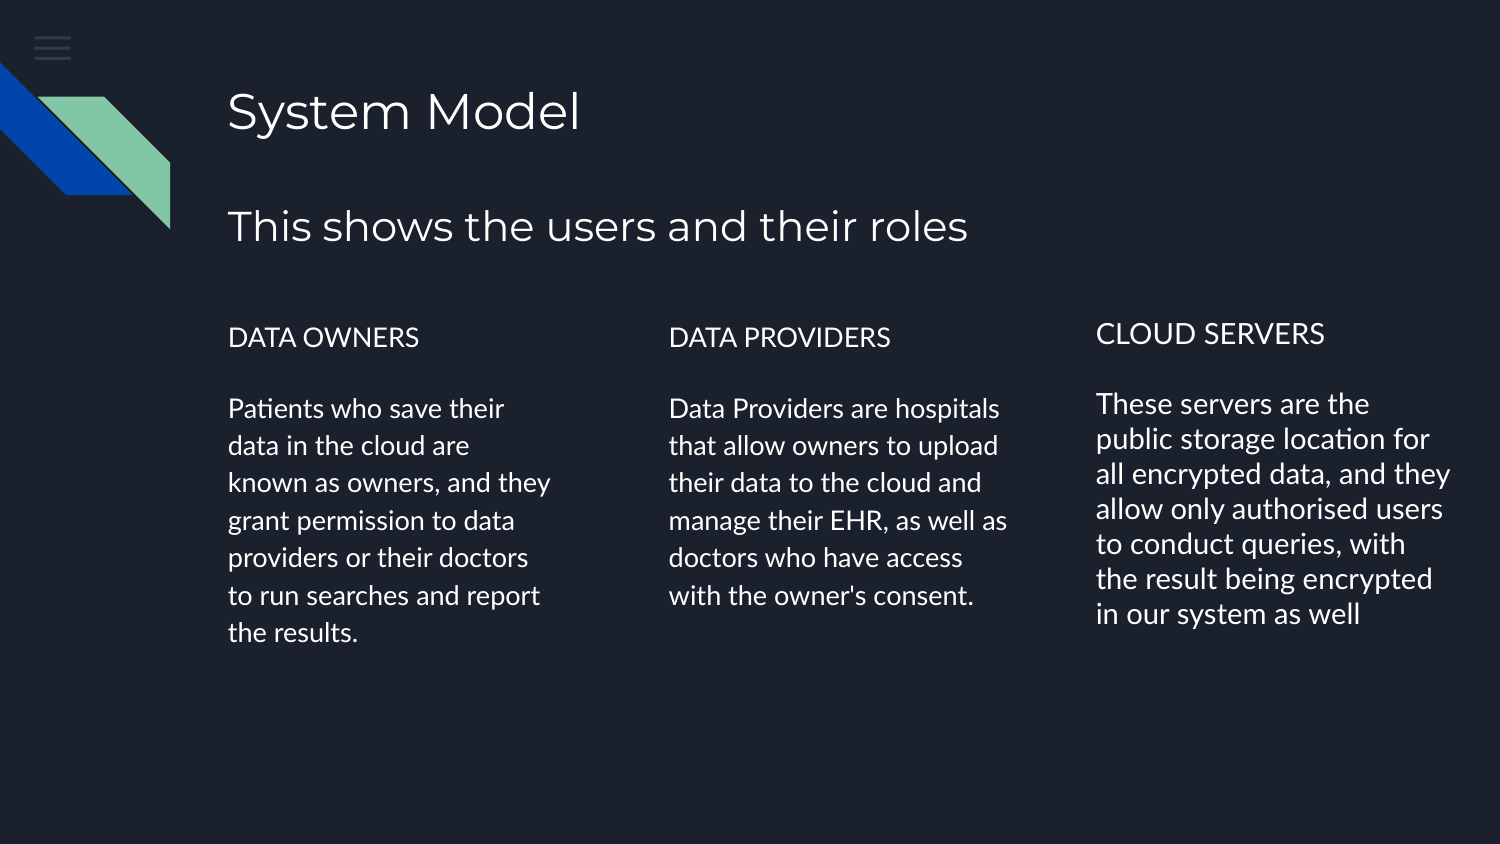

# System Model

This shows the users and their roles
DATA OWNERS
Patients who save their data in the cloud are known as owners, and they grant permission to data providers or their doctors to run searches and report the results.
DATA PROVIDERS
Data Providers are hospitals that allow owners to upload their data to the cloud and manage their EHR, as well as doctors who have access with the owner's consent.
CLOUD SERVERS

These servers are the public storage location for all encrypted data, and they allow only authorised users to conduct queries, with the result being encrypted in our system as well